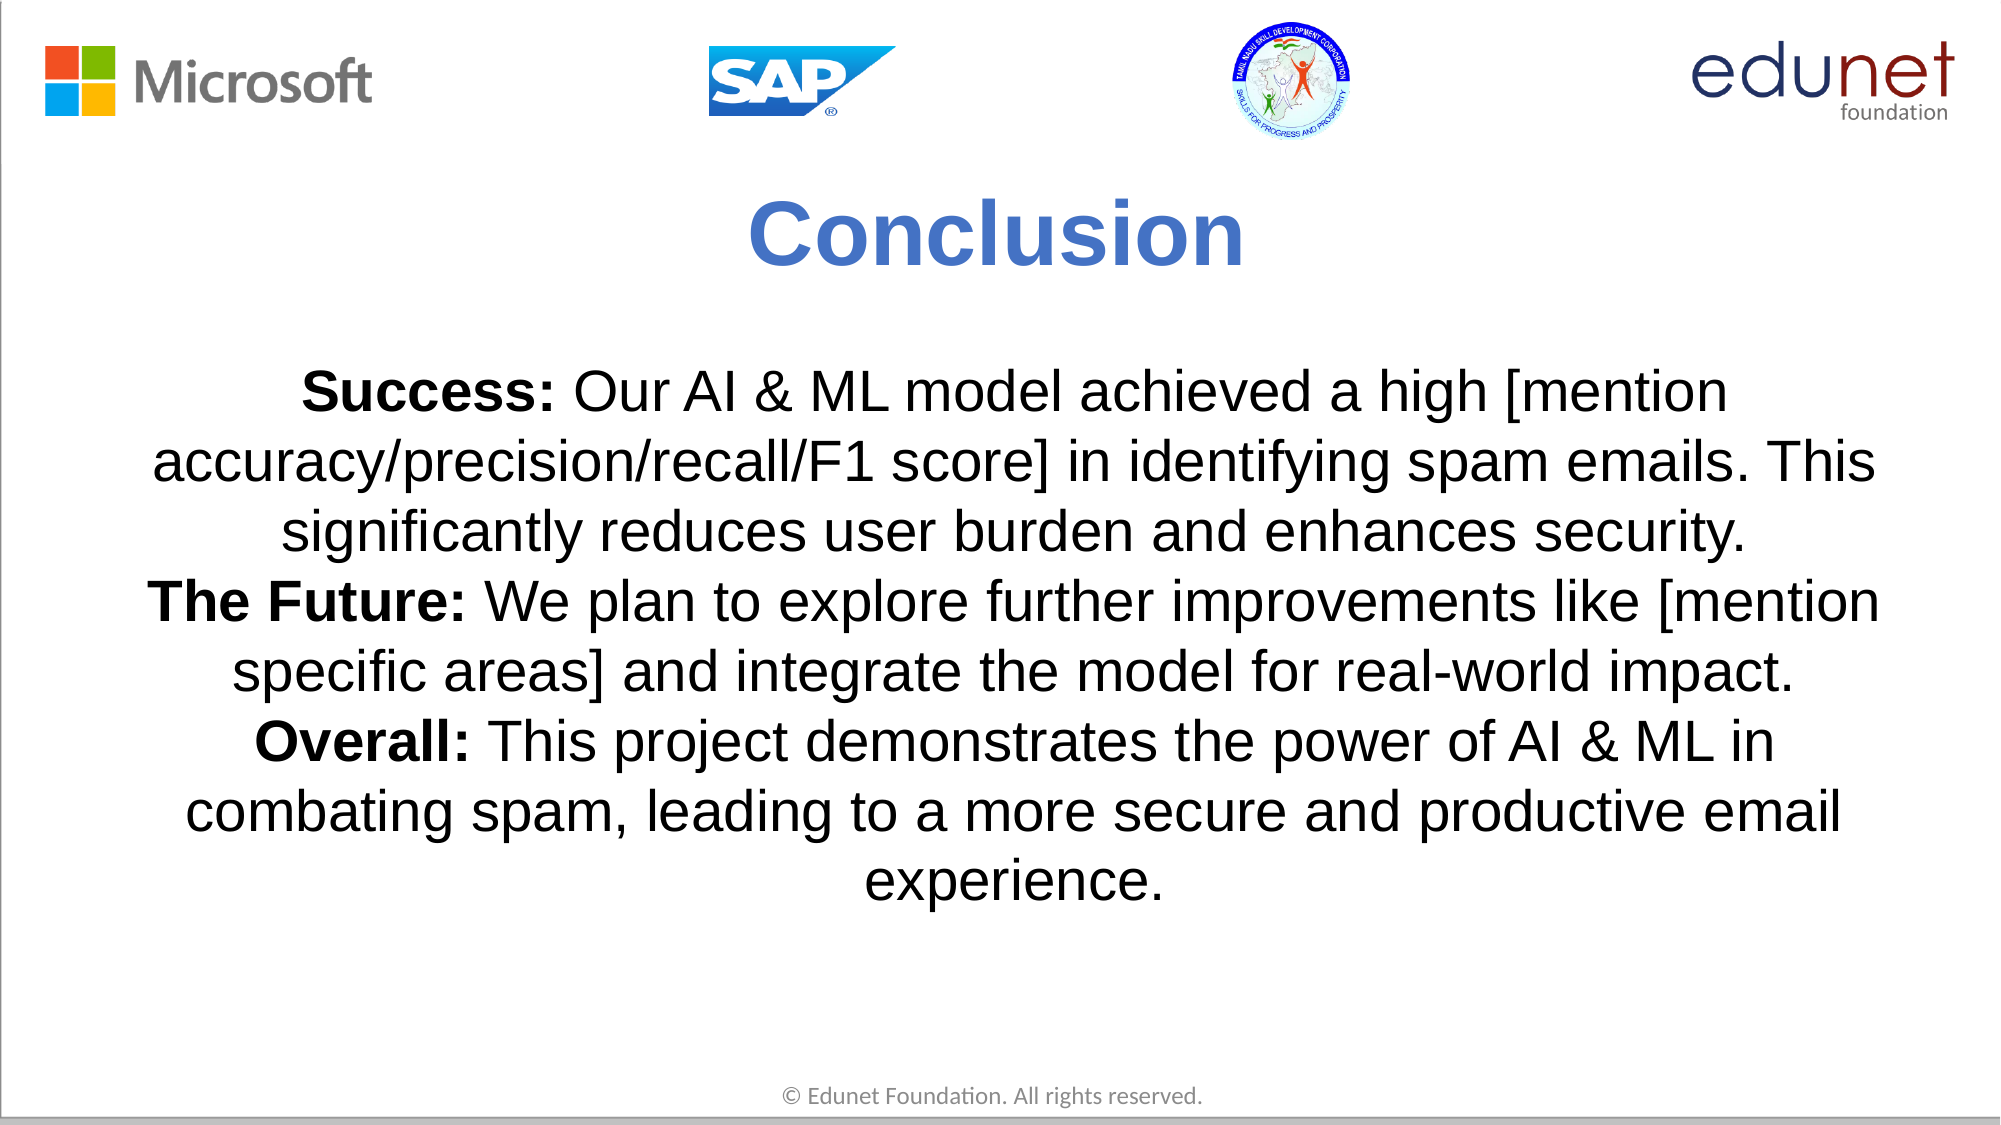

# Conclusion
Success: Our AI & ML model achieved a high [mention accuracy/precision/recall/F1 score] in identifying spam emails. This significantly reduces user burden and enhances security.
The Future: We plan to explore further improvements like [mention specific areas] and integrate the model for real-world impact.
Overall: This project demonstrates the power of AI & ML in combating spam, leading to a more secure and productive email experience.

© Edunet Foundation. All rights reserved.